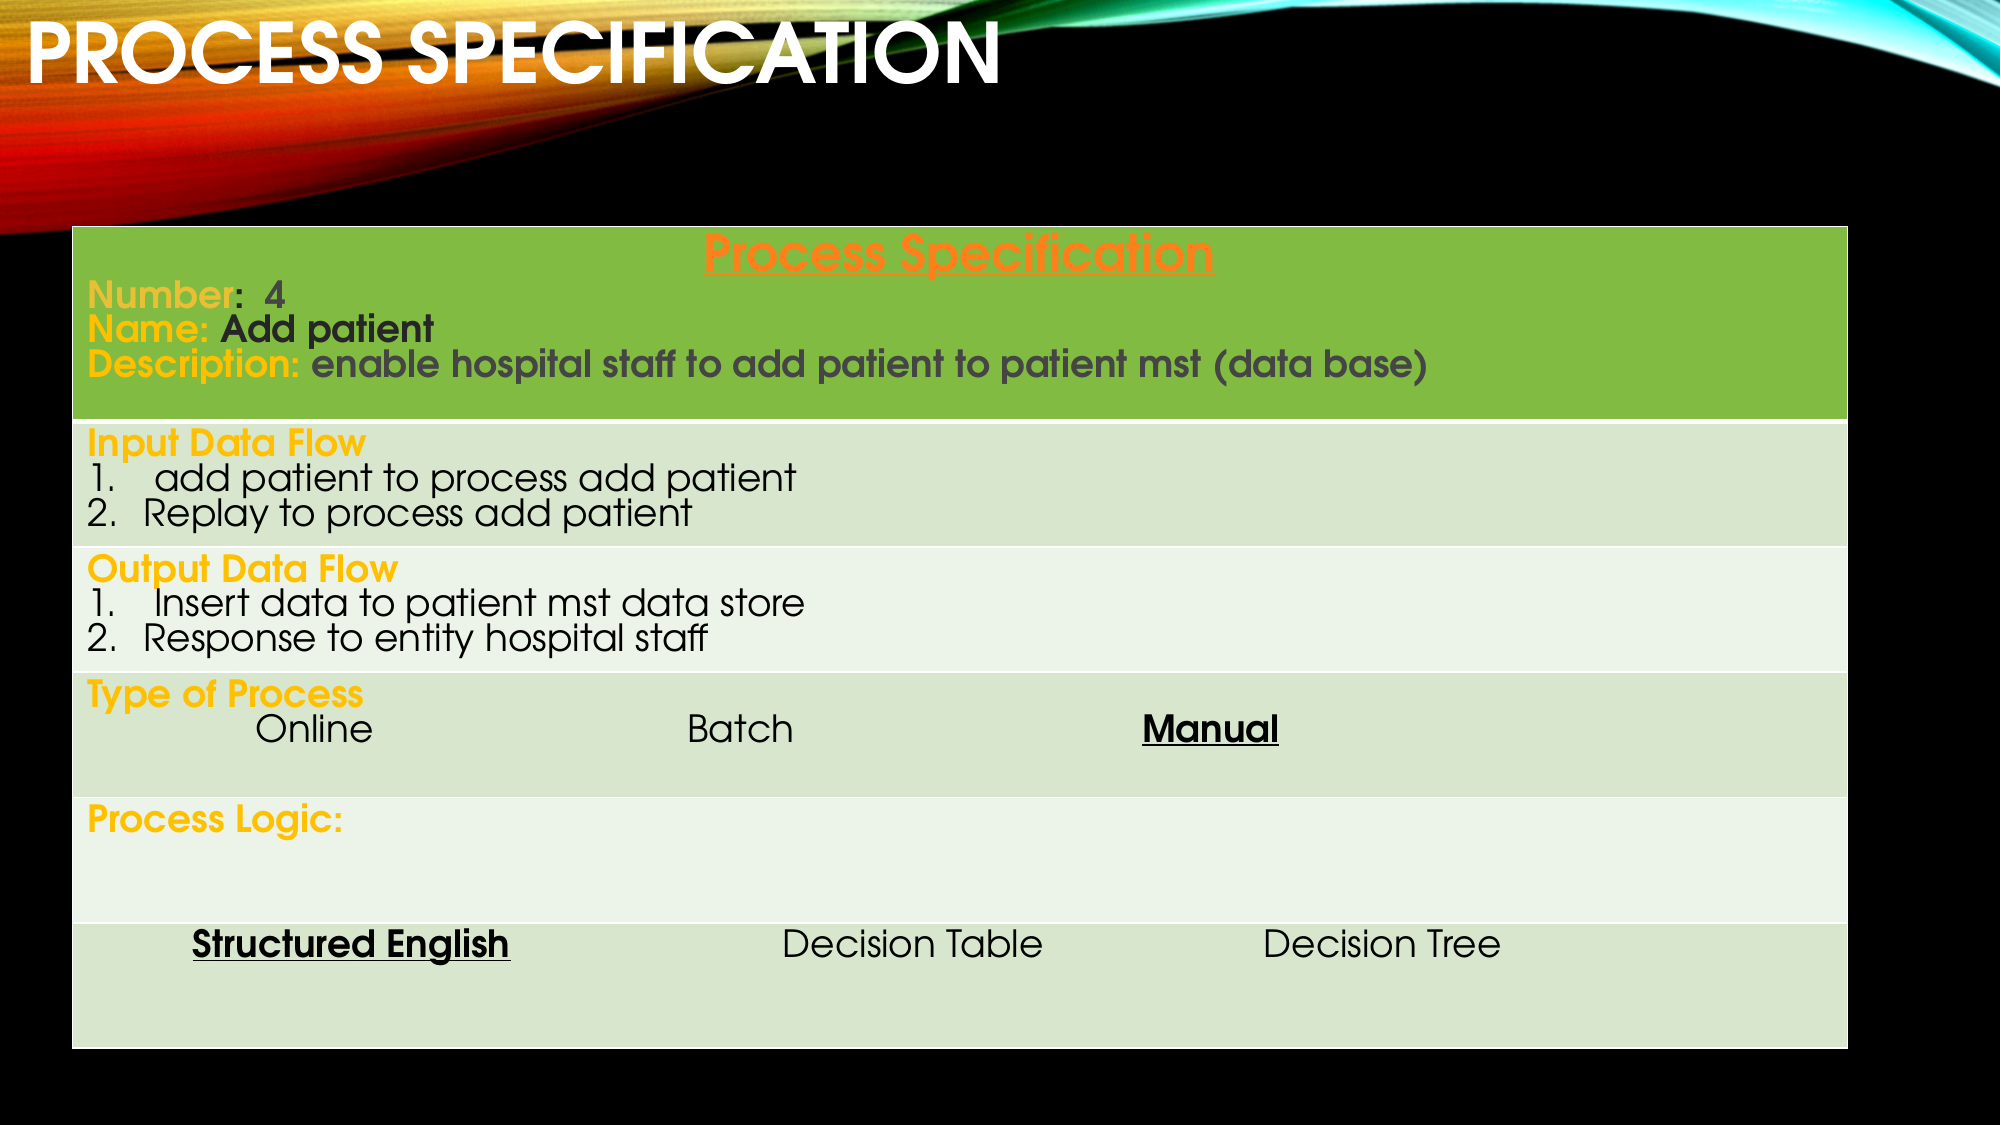

# Process Specification
| Process Specification Number: 4 Name: Add patient Description: enable hospital staff to add patient to patient mst (data base) |
| --- |
| Input Data Flow add patient to process add patient Replay to process add patient |
| Output Data Flow Insert data to patient mst data store Response to entity hospital staff |
| Type of Process Online Batch Manual |
| Process Logic: |
| Structured English Decision Table Decision Tree |